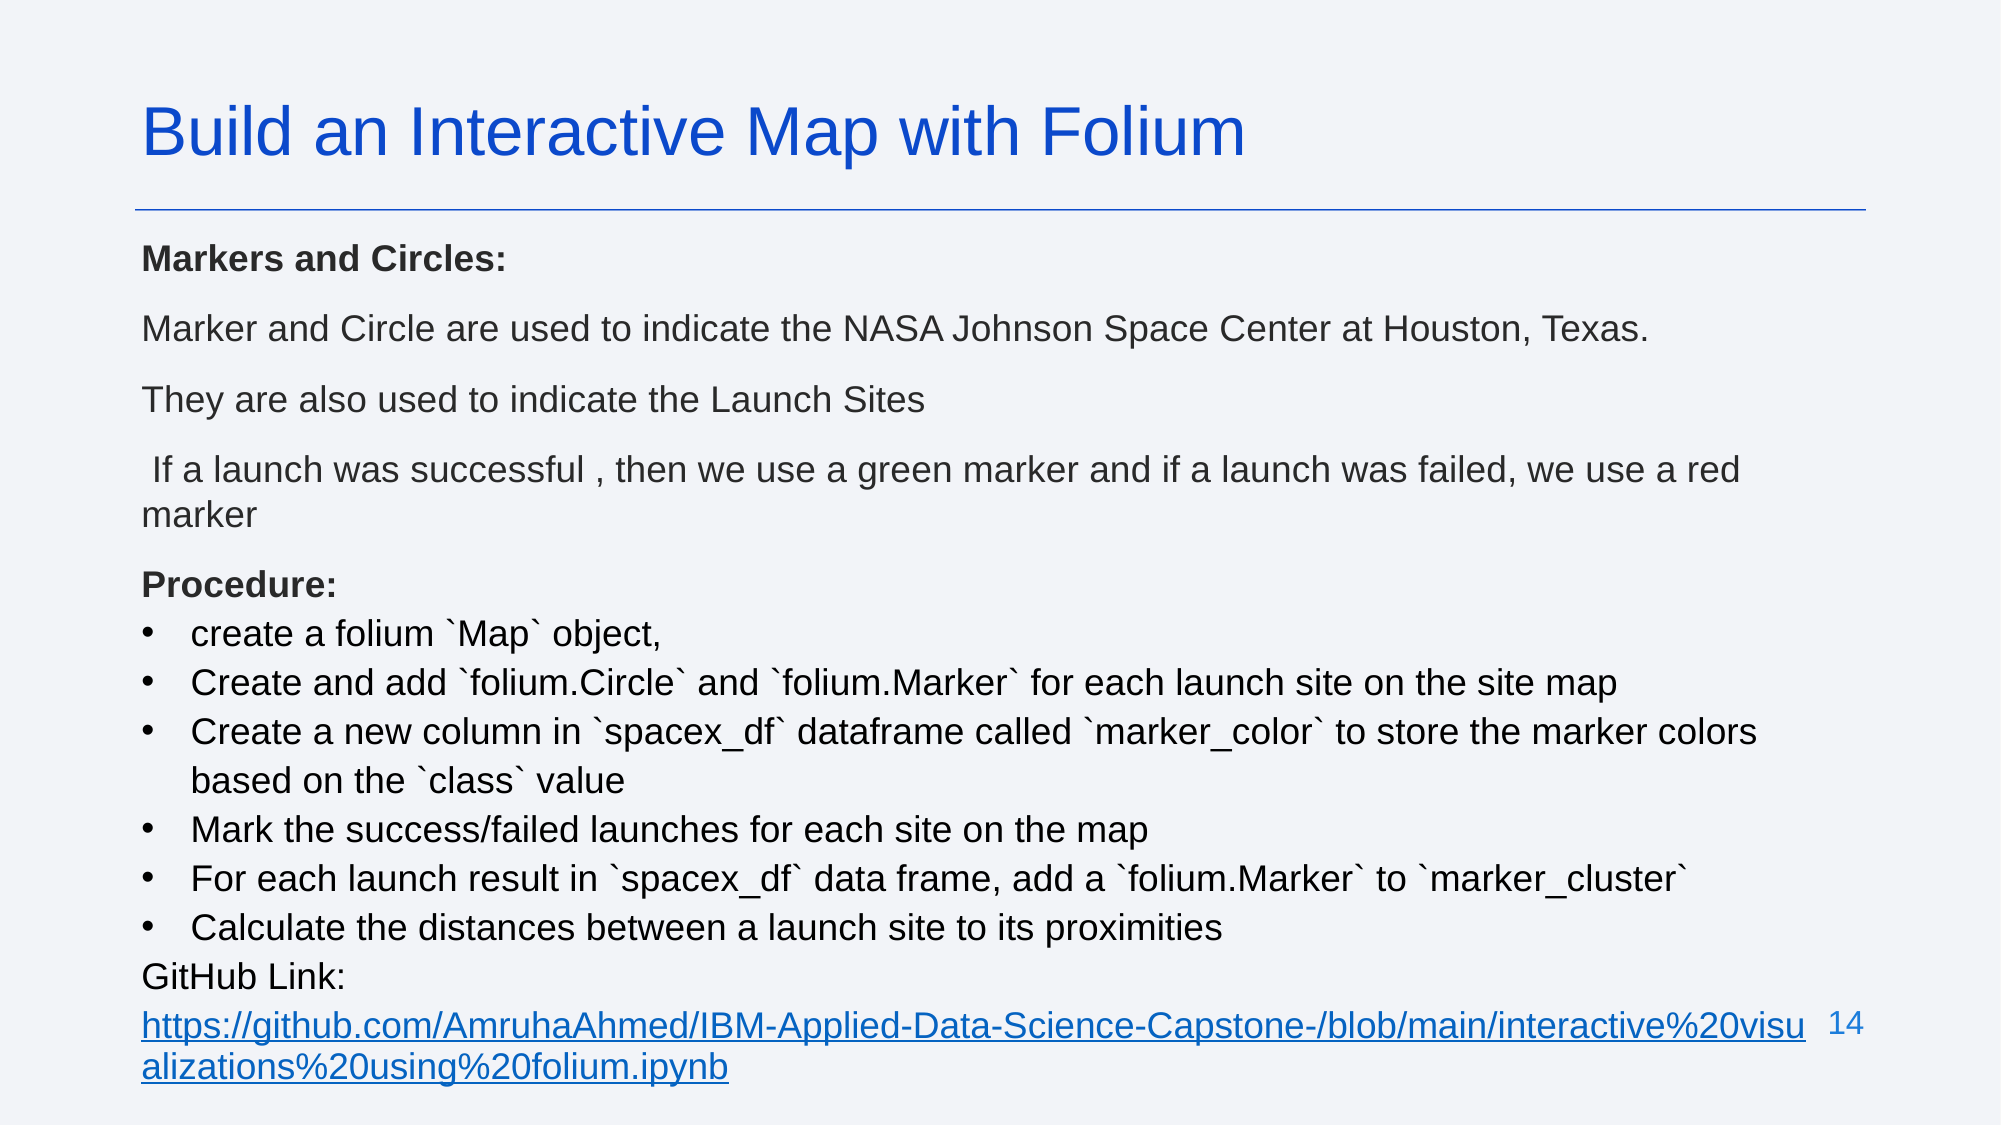

Build an Interactive Map with Folium
Markers and Circles:
Marker and Circle are used to indicate the NASA Johnson Space Center at Houston, Texas.
They are also used to indicate the Launch Sites
 If a launch was successful , then we use a green marker and if a launch was failed, we use a red marker
Procedure:
create a folium `Map` object,
Create and add `folium.Circle` and `folium.Marker` for each launch site on the site map
Create a new column in `spacex_df` dataframe called `marker_color` to store the marker colors based on the `class` value
Mark the success/failed launches for each site on the map
For each launch result in `spacex_df` data frame, add a `folium.Marker` to `marker_cluster`
Calculate the distances between a launch site to its proximities
GitHub Link: https://github.com/AmruhaAhmed/IBM-Applied-Data-Science-Capstone-/blob/main/interactive%20visualizations%20using%20folium.ipynb

14